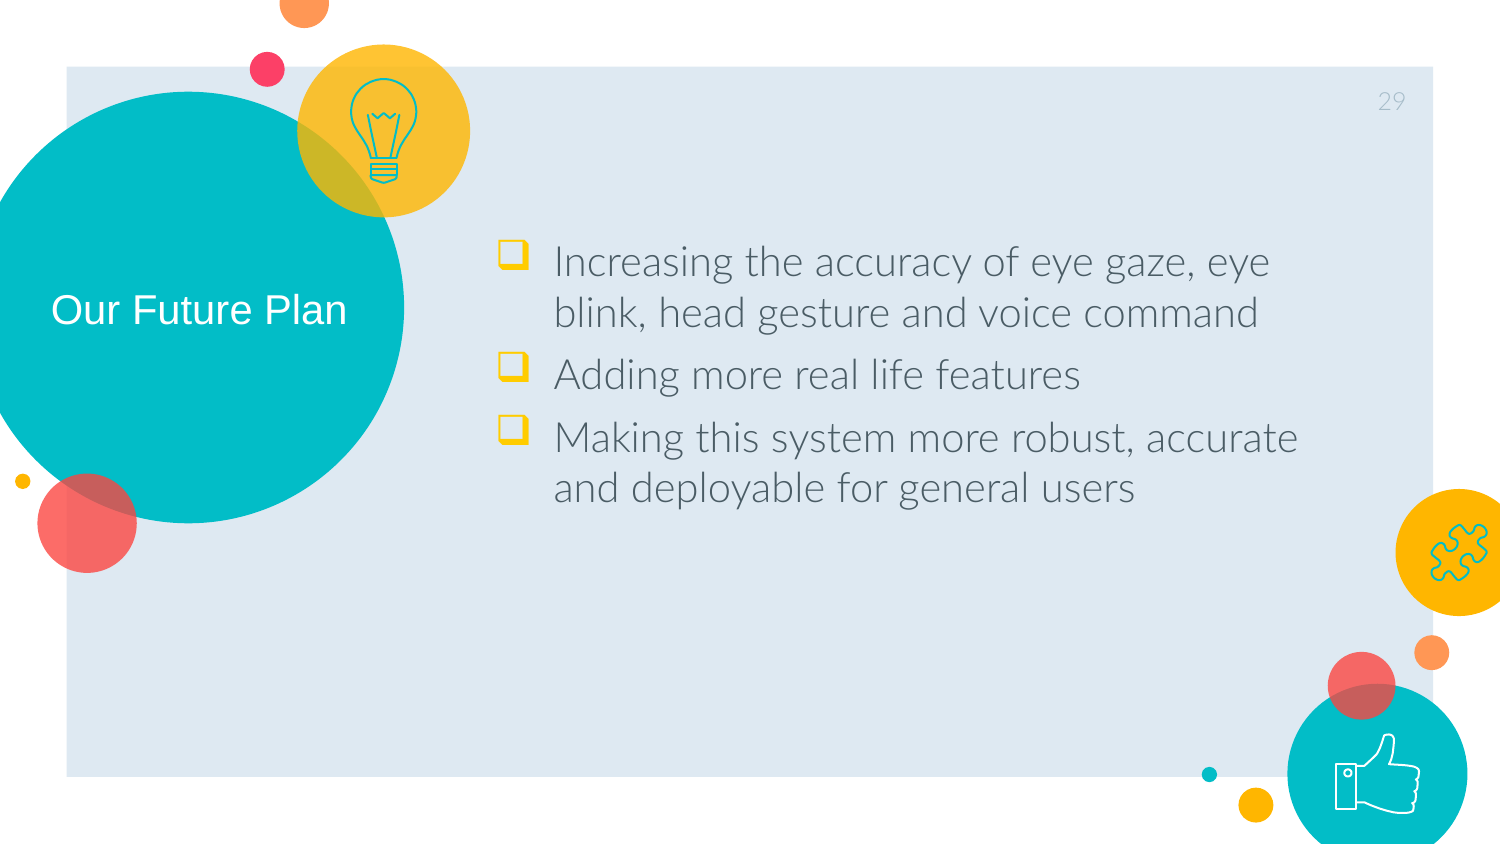

29
# Our Future Plan
Increasing the accuracy of eye gaze, eye blink, head gesture and voice command
Adding more real life features
Making this system more robust, accurate and deployable for general users